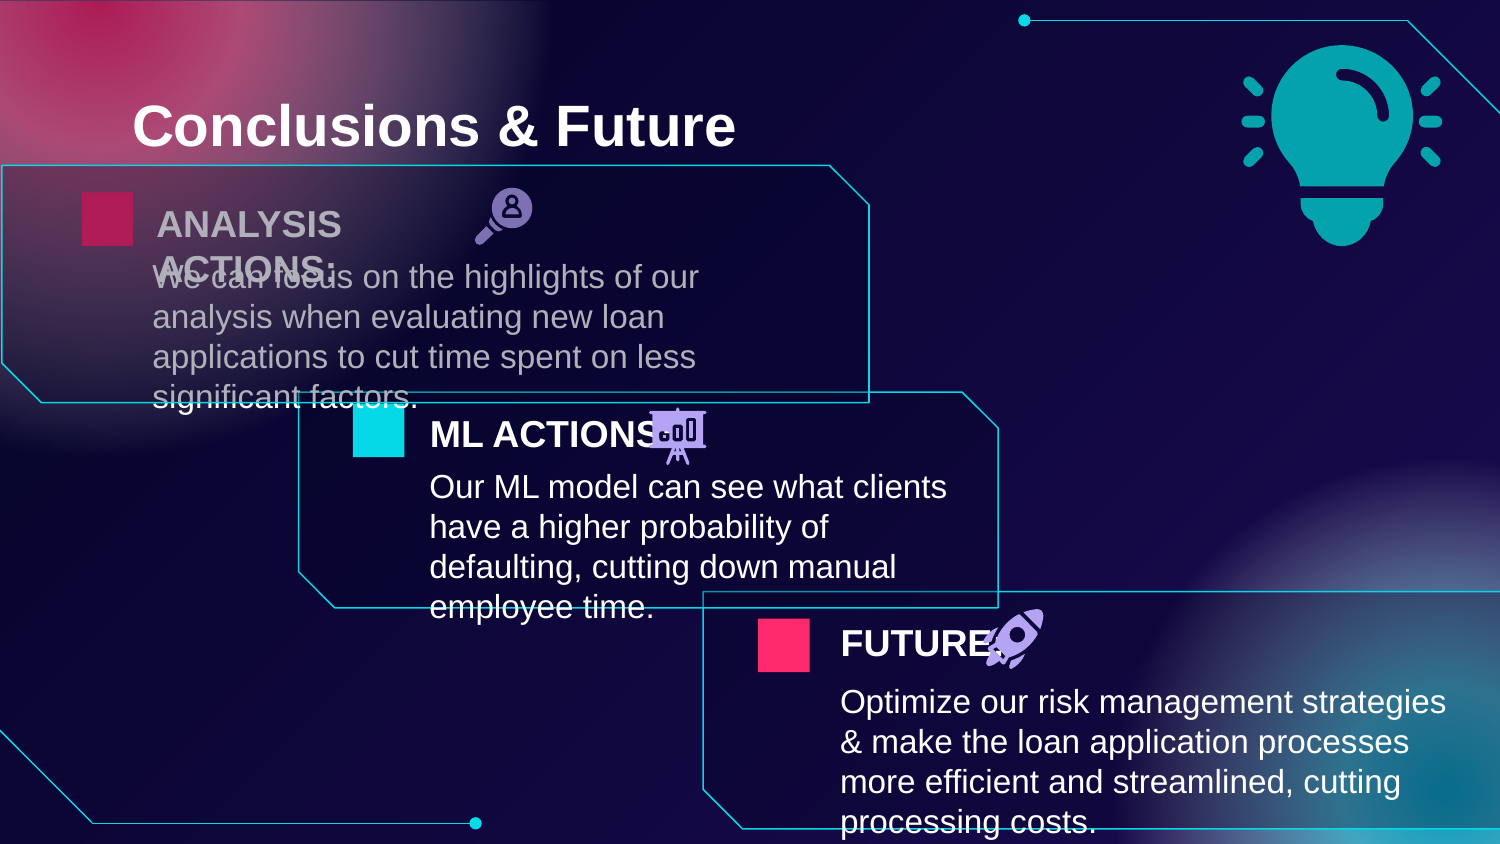

# Conclusions & Future

ANALYSIS ACTIONS:

We can focus on the highlights of our analysis when evaluating new loan applications to cut time spent on less significant factors.

ML ACTIONS:

Our ML model can see what clients have a higher probability of defaulting, cutting down manual employee time.

FUTURE:

Optimize our risk management strategies & make the loan application processes more efficient and streamlined, cutting processing costs.